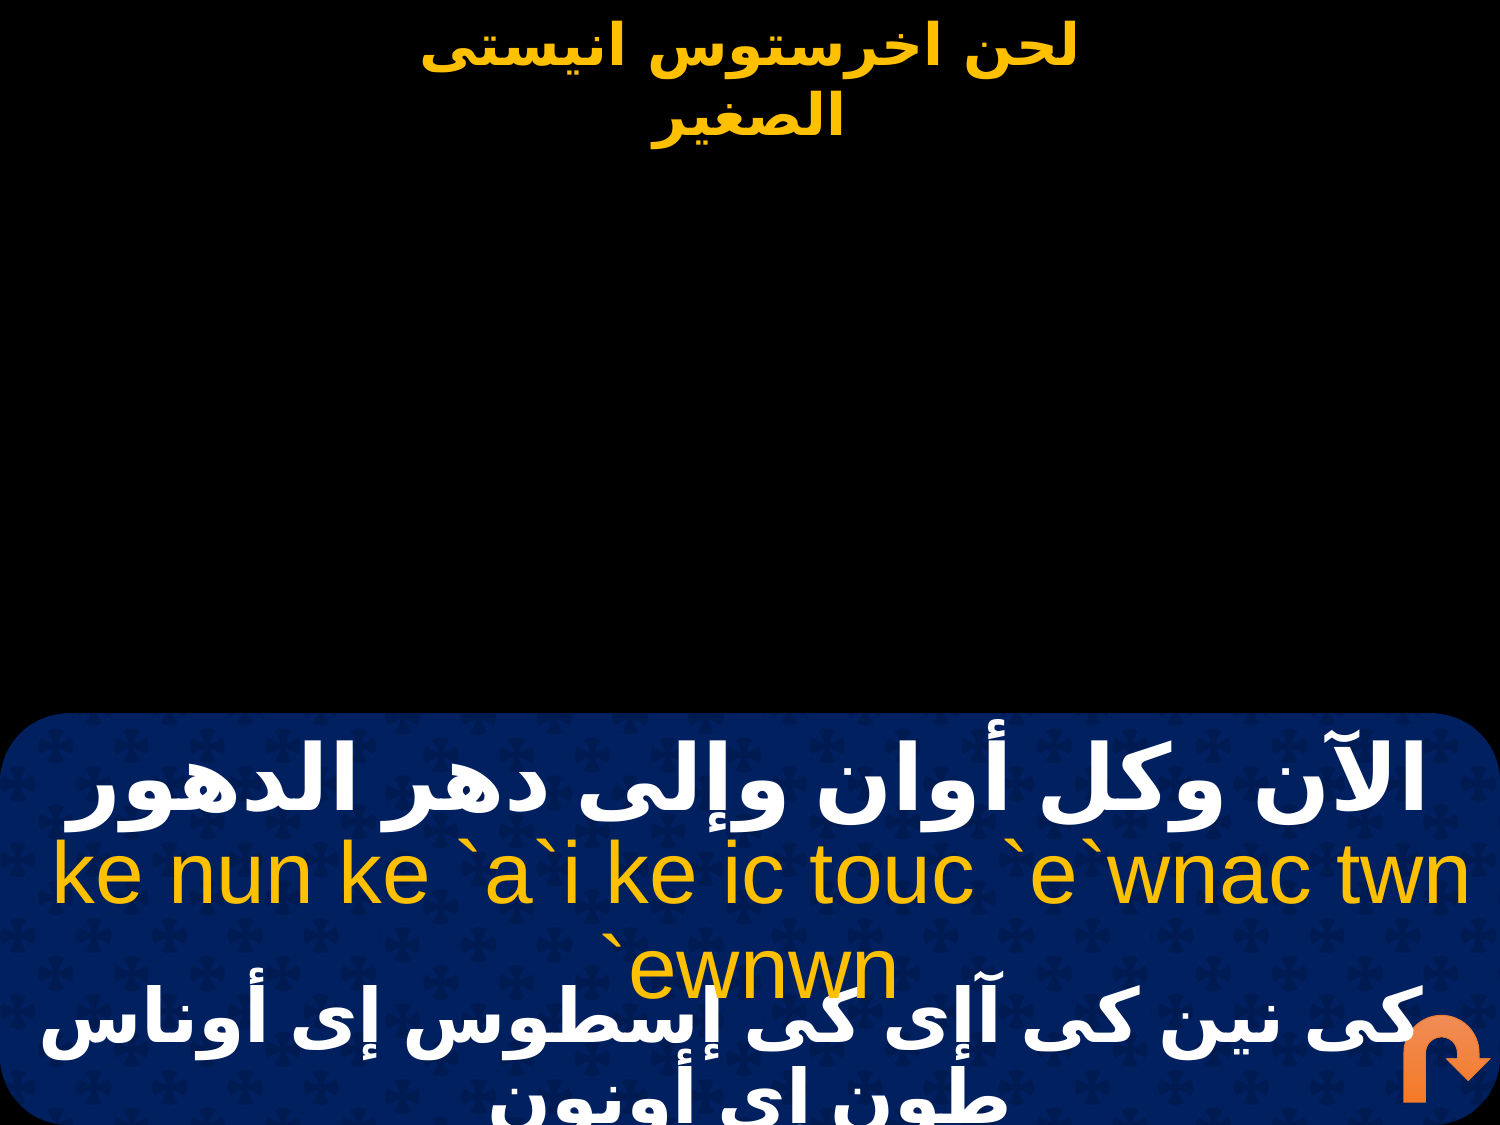

الآن وكل أوان وإلى دهر الدهور
 ke nun ke `a`i ke ic touc `e`wnac twn `ewnwn
  كى نين كى آإى كى إسطوس إى أوناس طون إى أونون